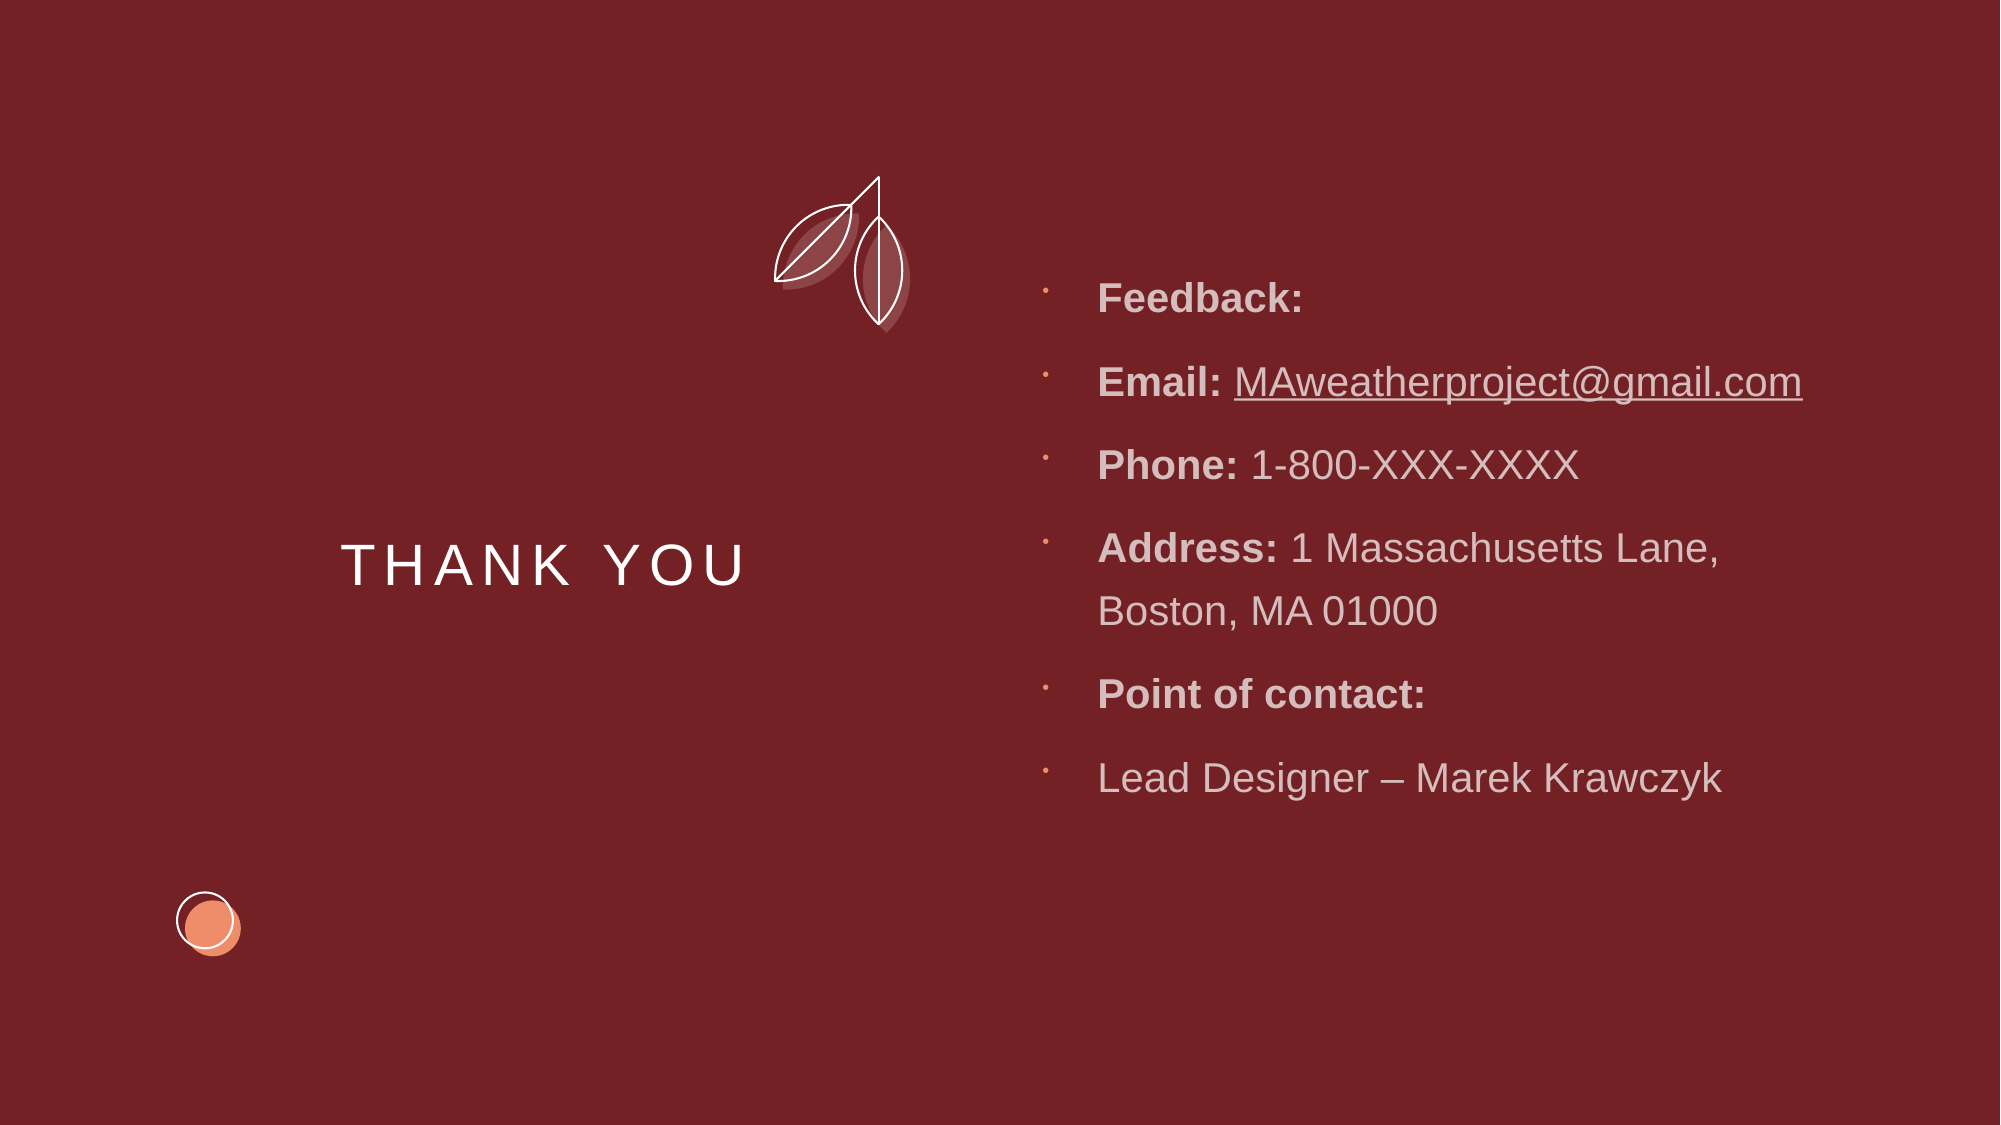

Feedback:
Email: MAweatherproject@gmail.com
Phone: 1-800-XXX-XXXX
Address: 1 Massachusetts Lane, Boston, MA 01000
Point of contact:
Lead Designer – Marek Krawczyk

# Thank you